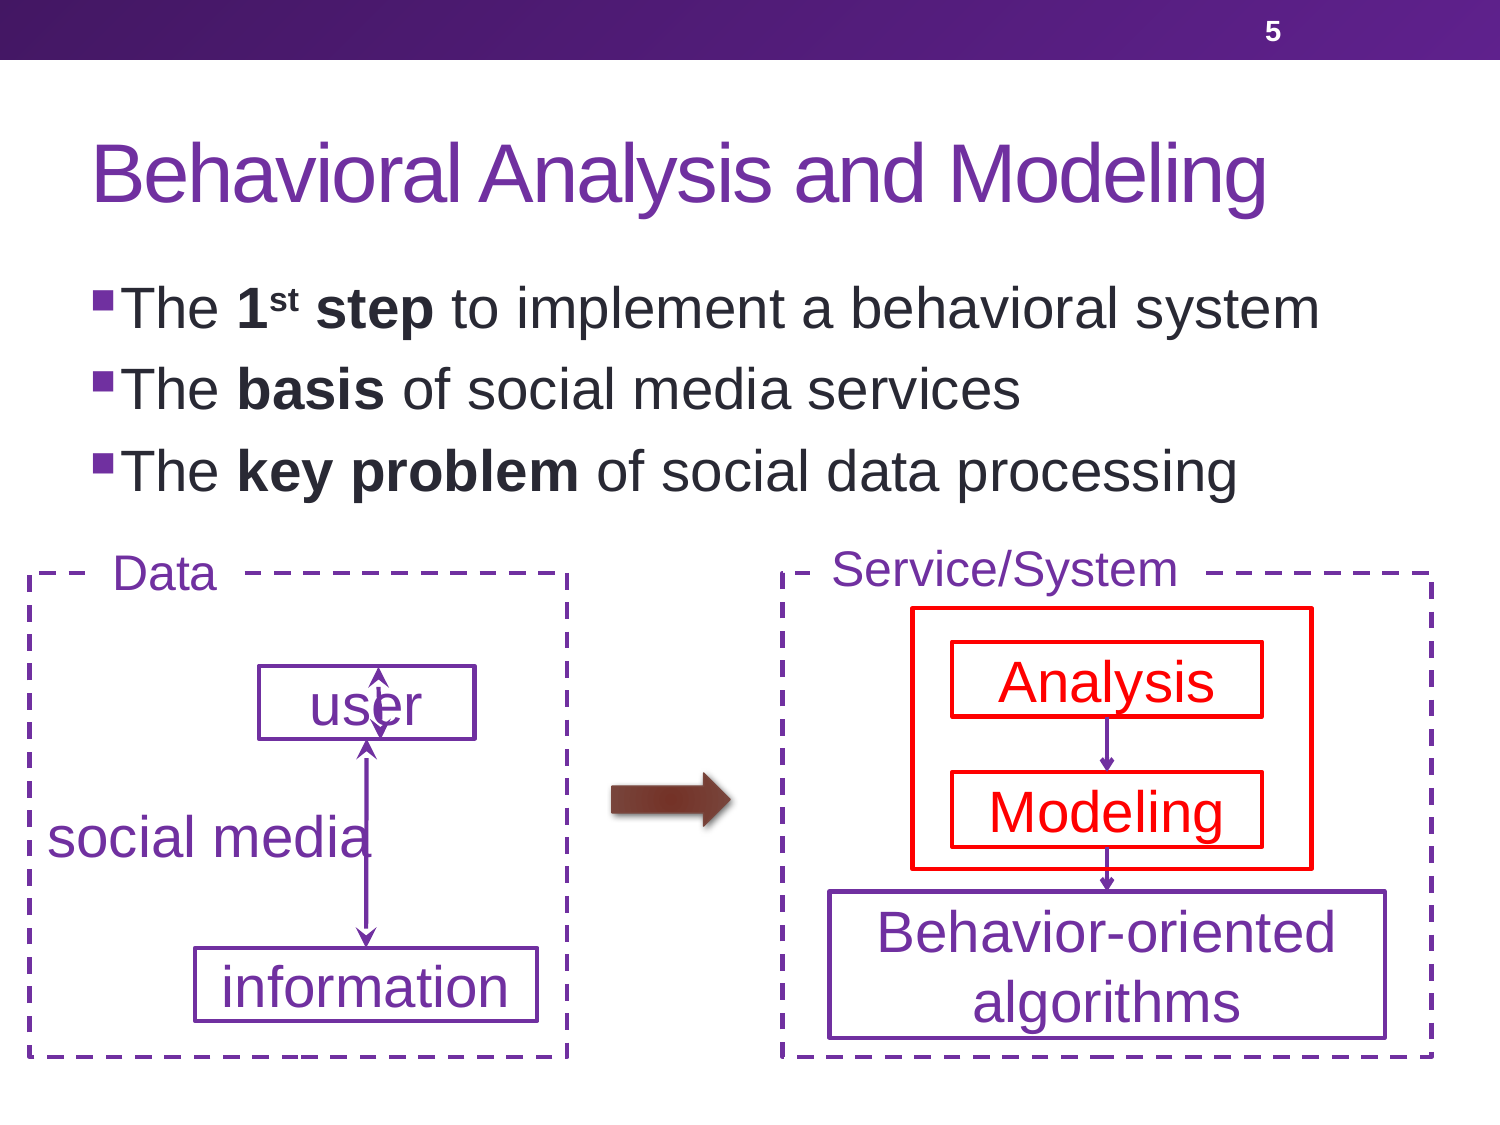

5
# Behavioral Analysis and Modeling
The 1st step to implement a behavioral system
The basis of social media services
The key problem of social data processing
Service/System
Data

Analysis
user
Modeling

social media
Behavior-oriented algorithms
information